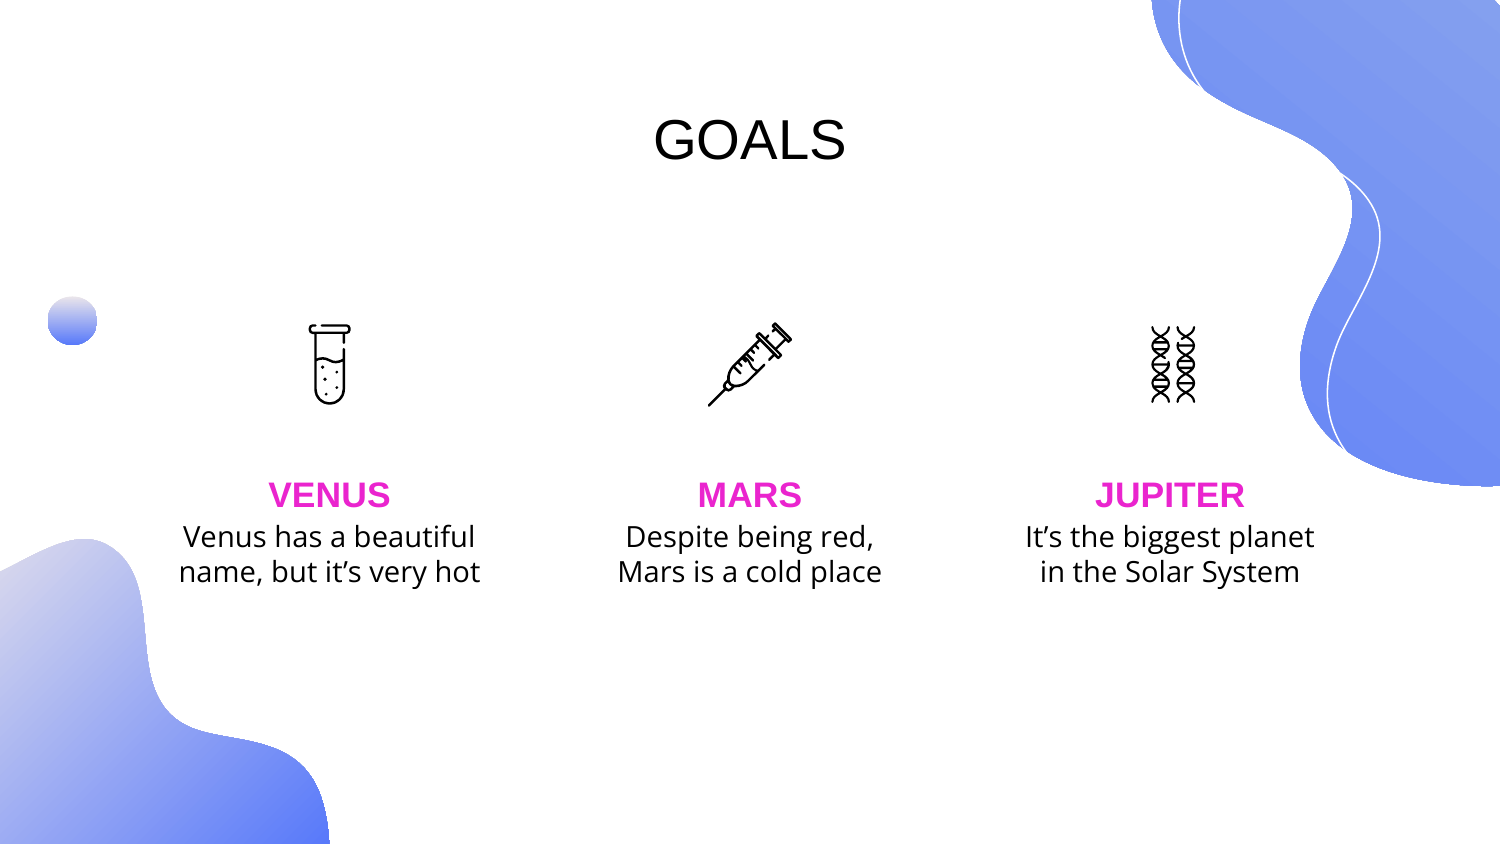

# GOALS

VENUS
MARS
JUPITER
Venus has a beautiful name, but it’s very hot
Despite being red, Mars is a cold place
It’s the biggest planet in the Solar System